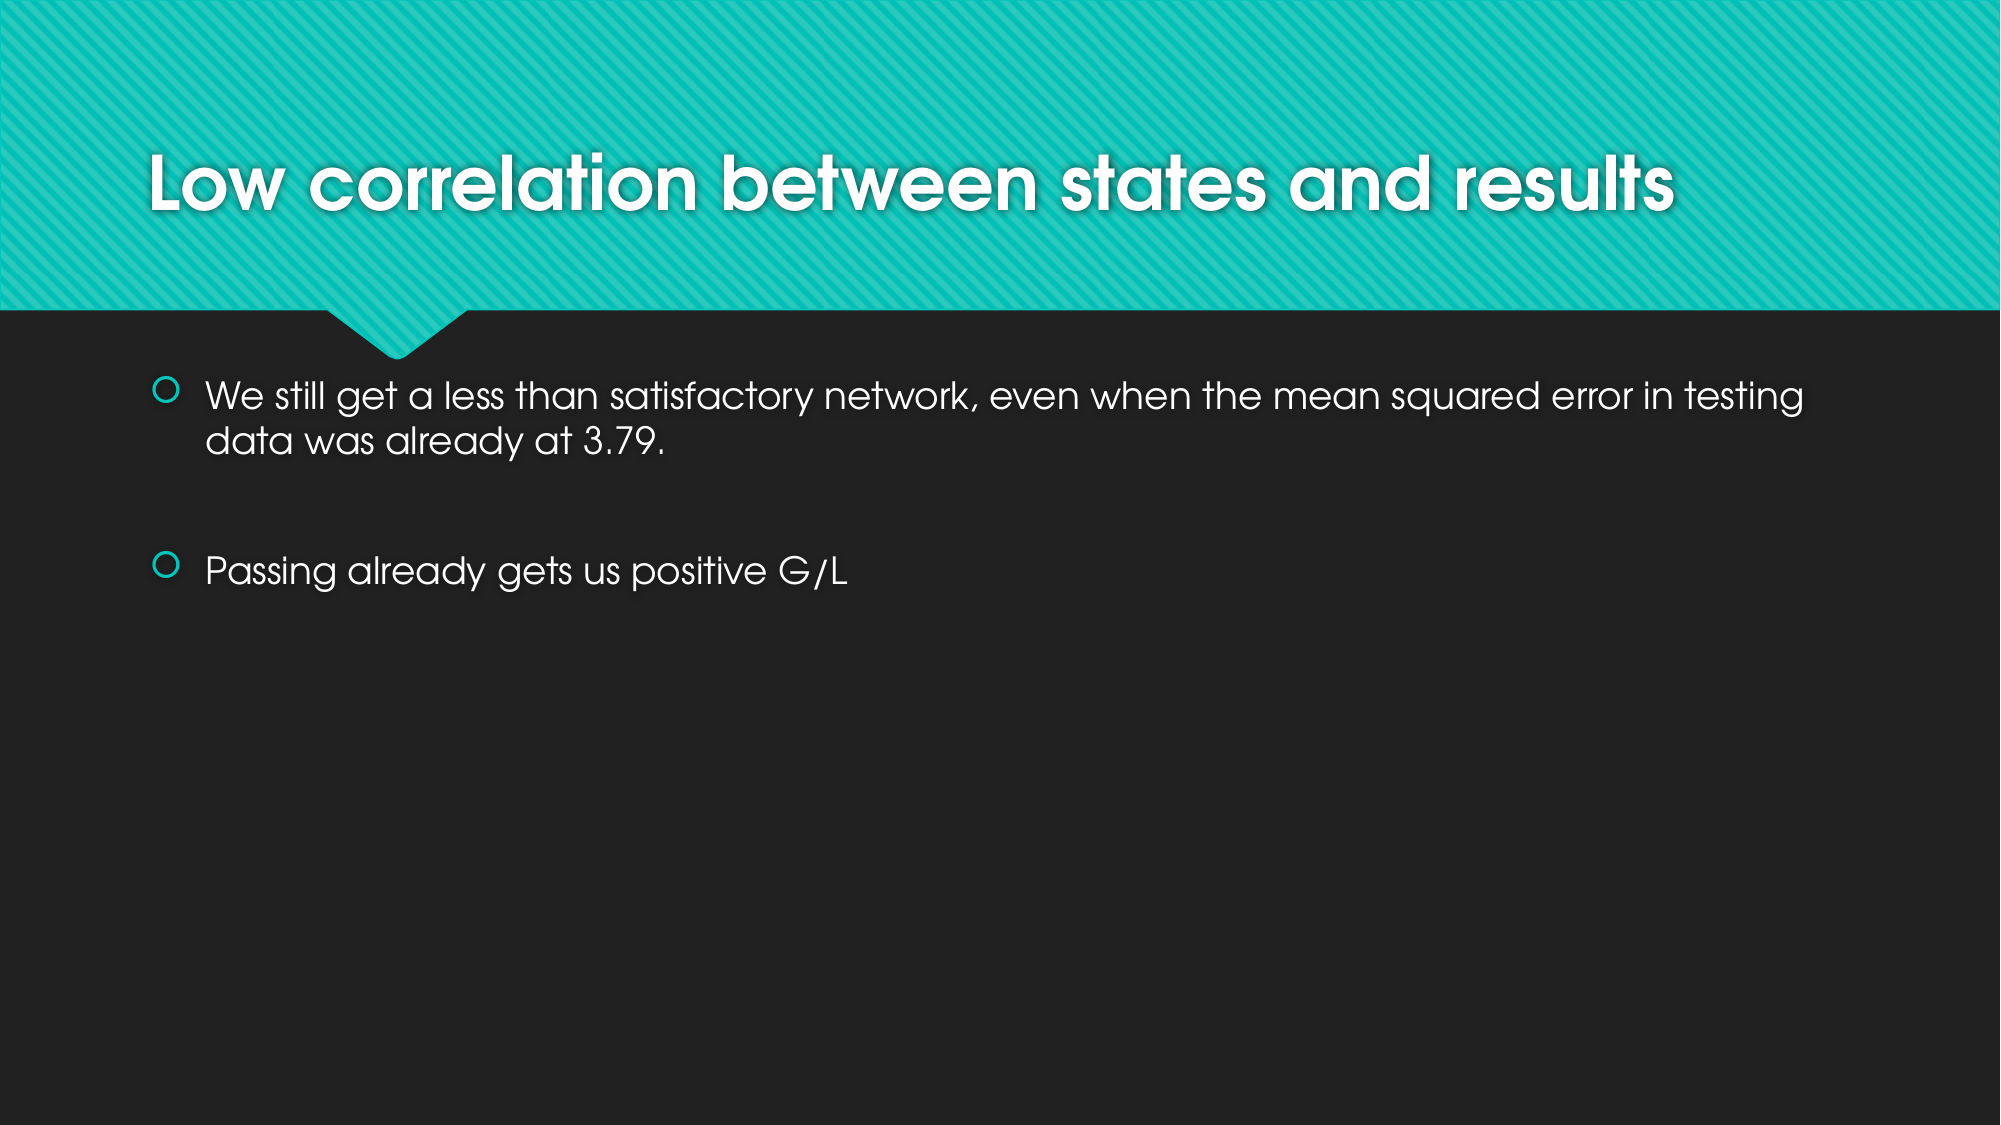

# Low correlation between states and results
We still get a less than satisfactory network, even when the mean squared error in testing data was already at 3.79.

Passing already gets us positive G/L